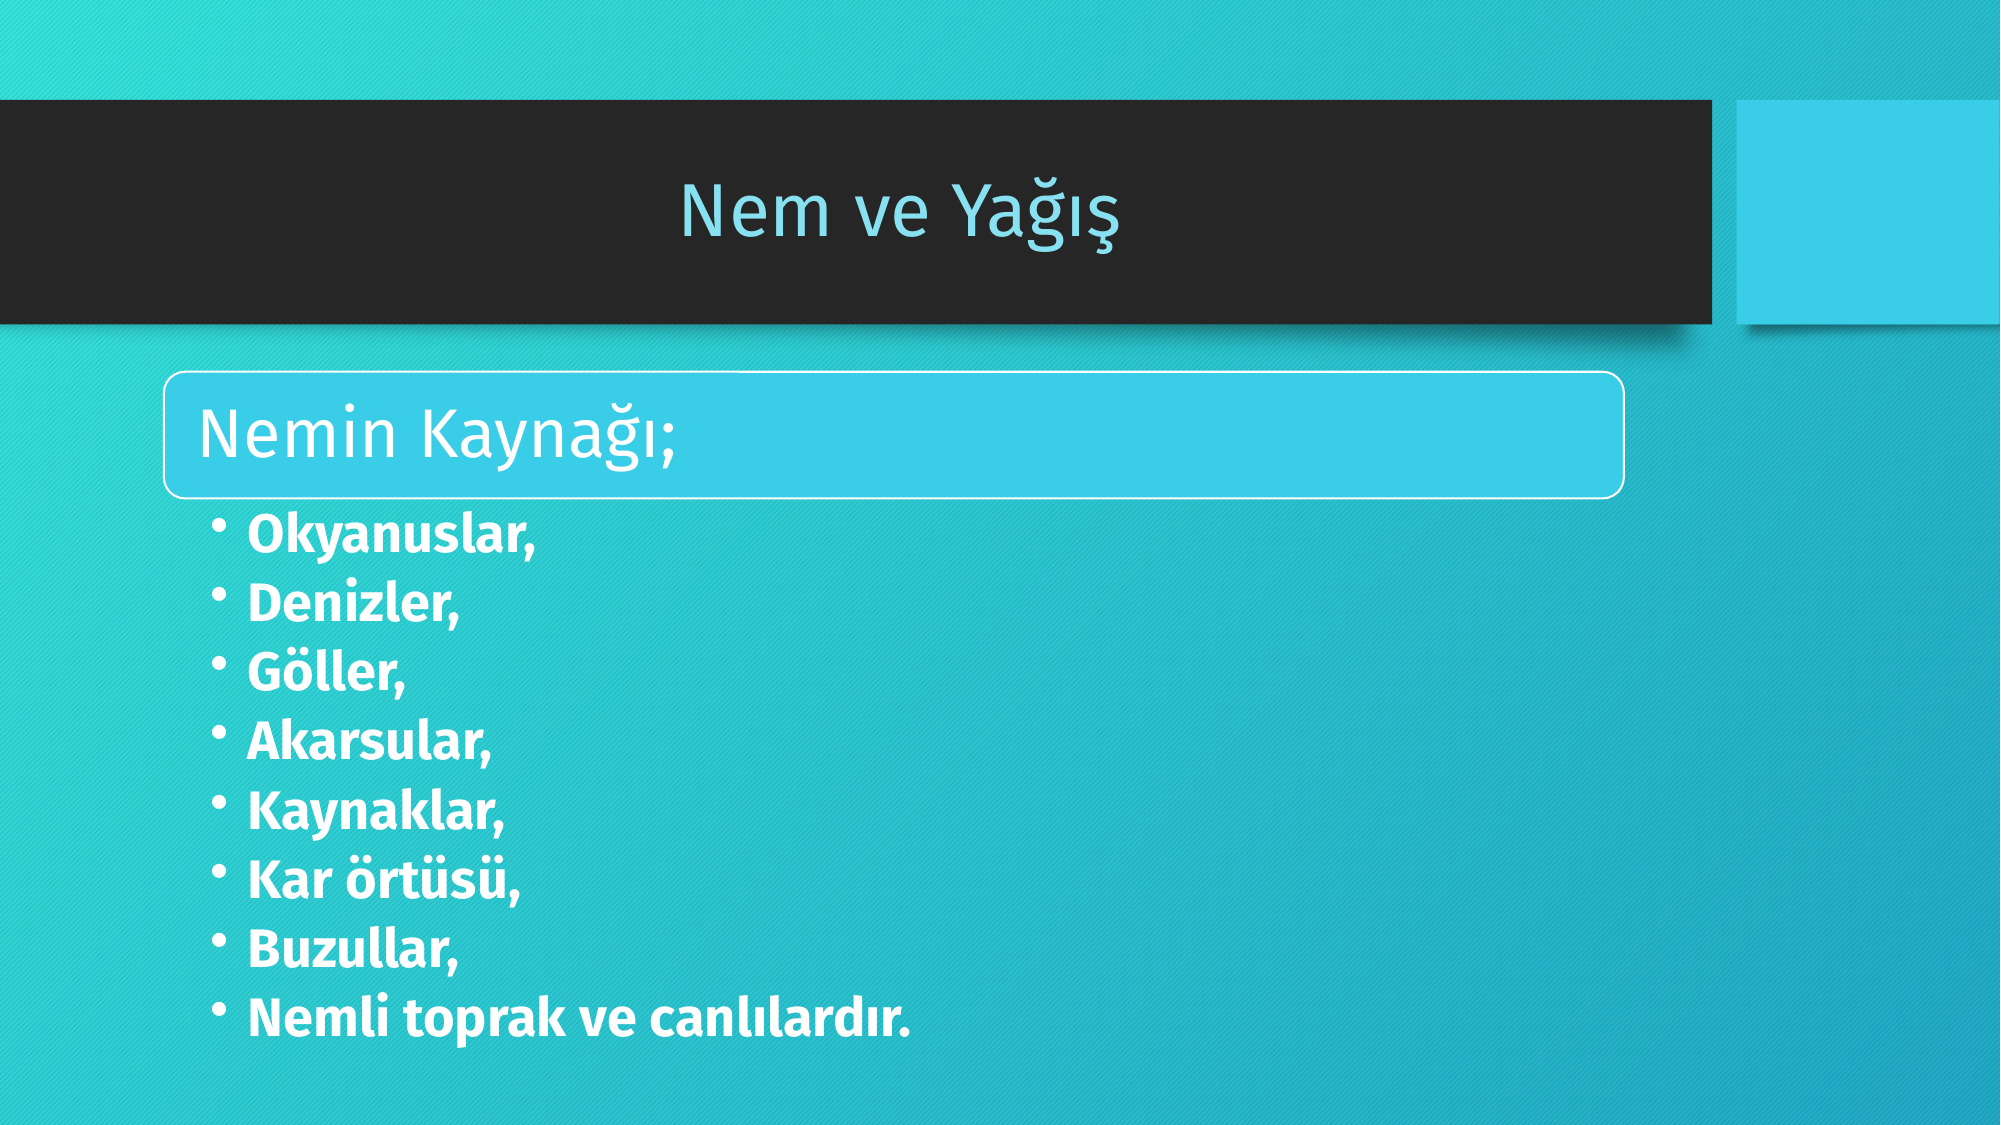

# Nem ve Yağış
Nemin Kaynağı;
Okyanuslar,
Denizler,
Göller,
Akarsular,
Kaynaklar,
Kar örtüsü,
Buzullar,
Nemli toprak ve canlılardır.